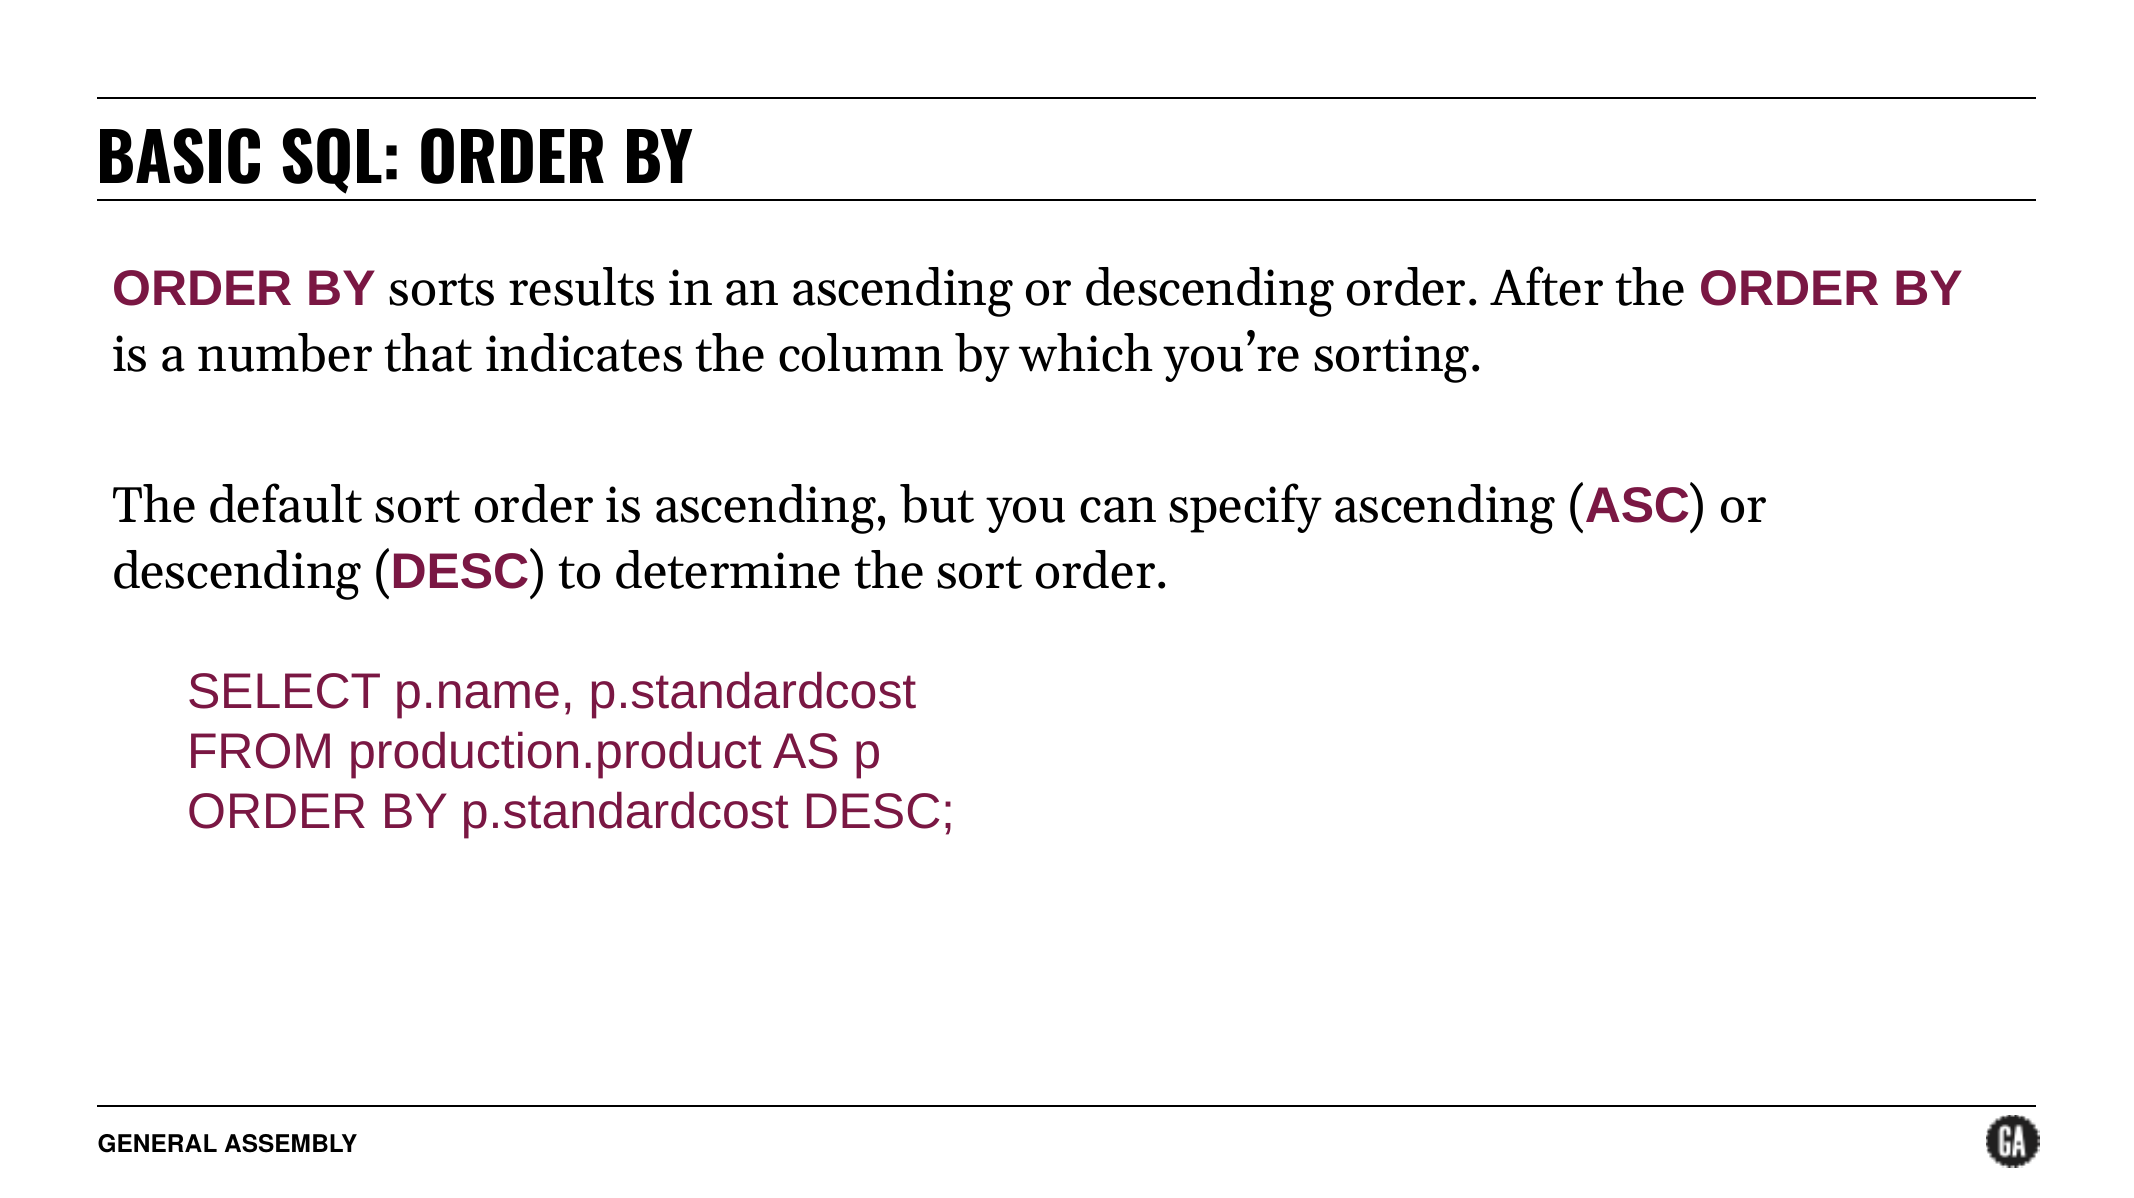

# BASIC SQL: ORDER BY
ORDER BY sorts results in an ascending or descending order. After the ORDER BY is a number that indicates the column by which you’re sorting.
The default sort order is ascending, but you can specify ascending (ASC) or descending (DESC) to determine the sort order.

SELECT p.name, p.standardcost
FROM production.product AS p
ORDER BY p.standardcost DESC;